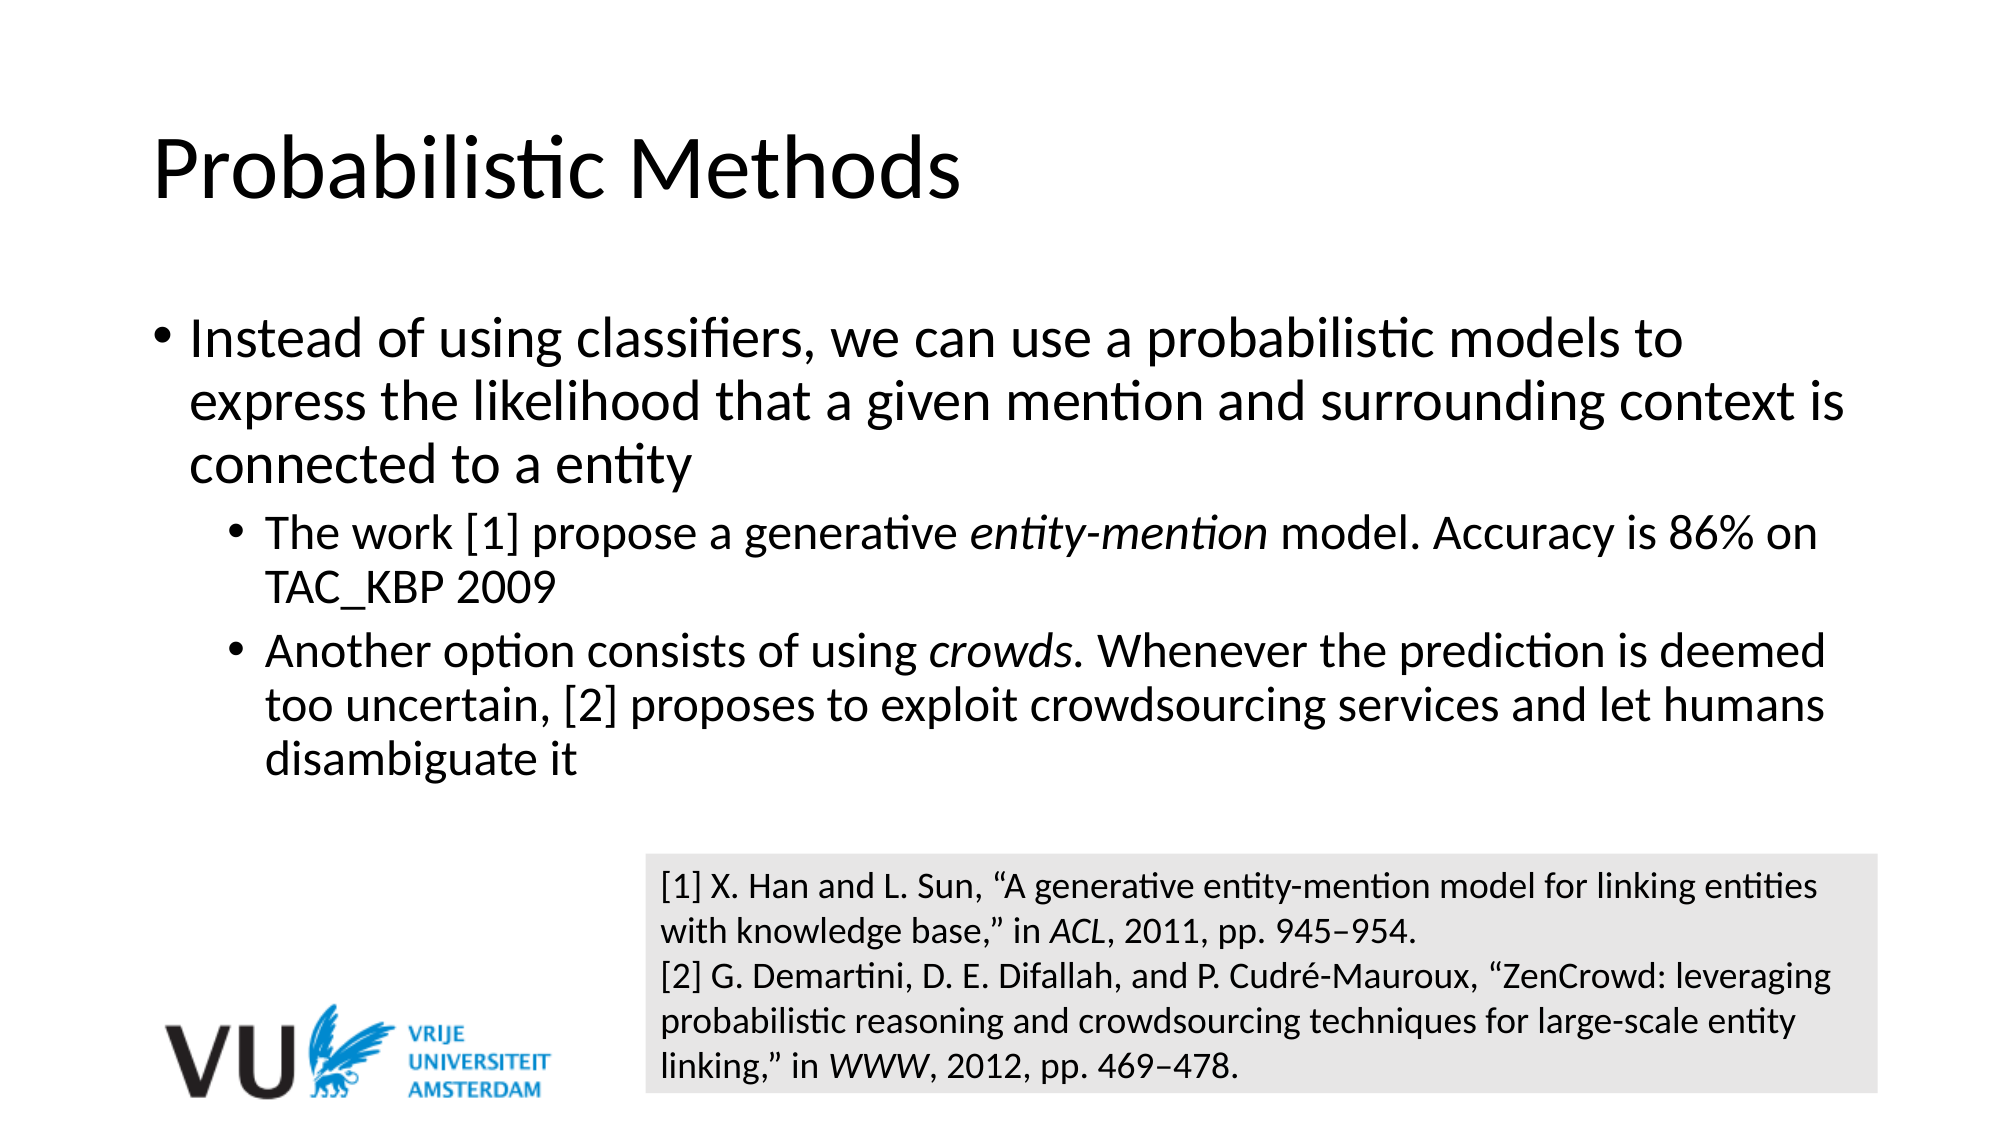

# Probabilistic Methods
Instead of using classifiers, we can use a probabilistic models to express the likelihood that a given mention and surrounding context is connected to a entity
The work [1] propose a generative entity-mention model. Accuracy is 86% on TAC_KBP 2009
Another option consists of using crowds. Whenever the prediction is deemed too uncertain, [2] proposes to exploit crowdsourcing services and let humans disambiguate it
[1] X. Han and L. Sun, “A generative entity-mention model for linking entities with knowledge base,” in ACL, 2011, pp. 945–954.
[2] G. Demartini, D. E. Difallah, and P. Cudré-Mauroux, “ZenCrowd: leveraging probabilistic reasoning and crowdsourcing techniques for large-scale entity linking,” in WWW, 2012, pp. 469–478.